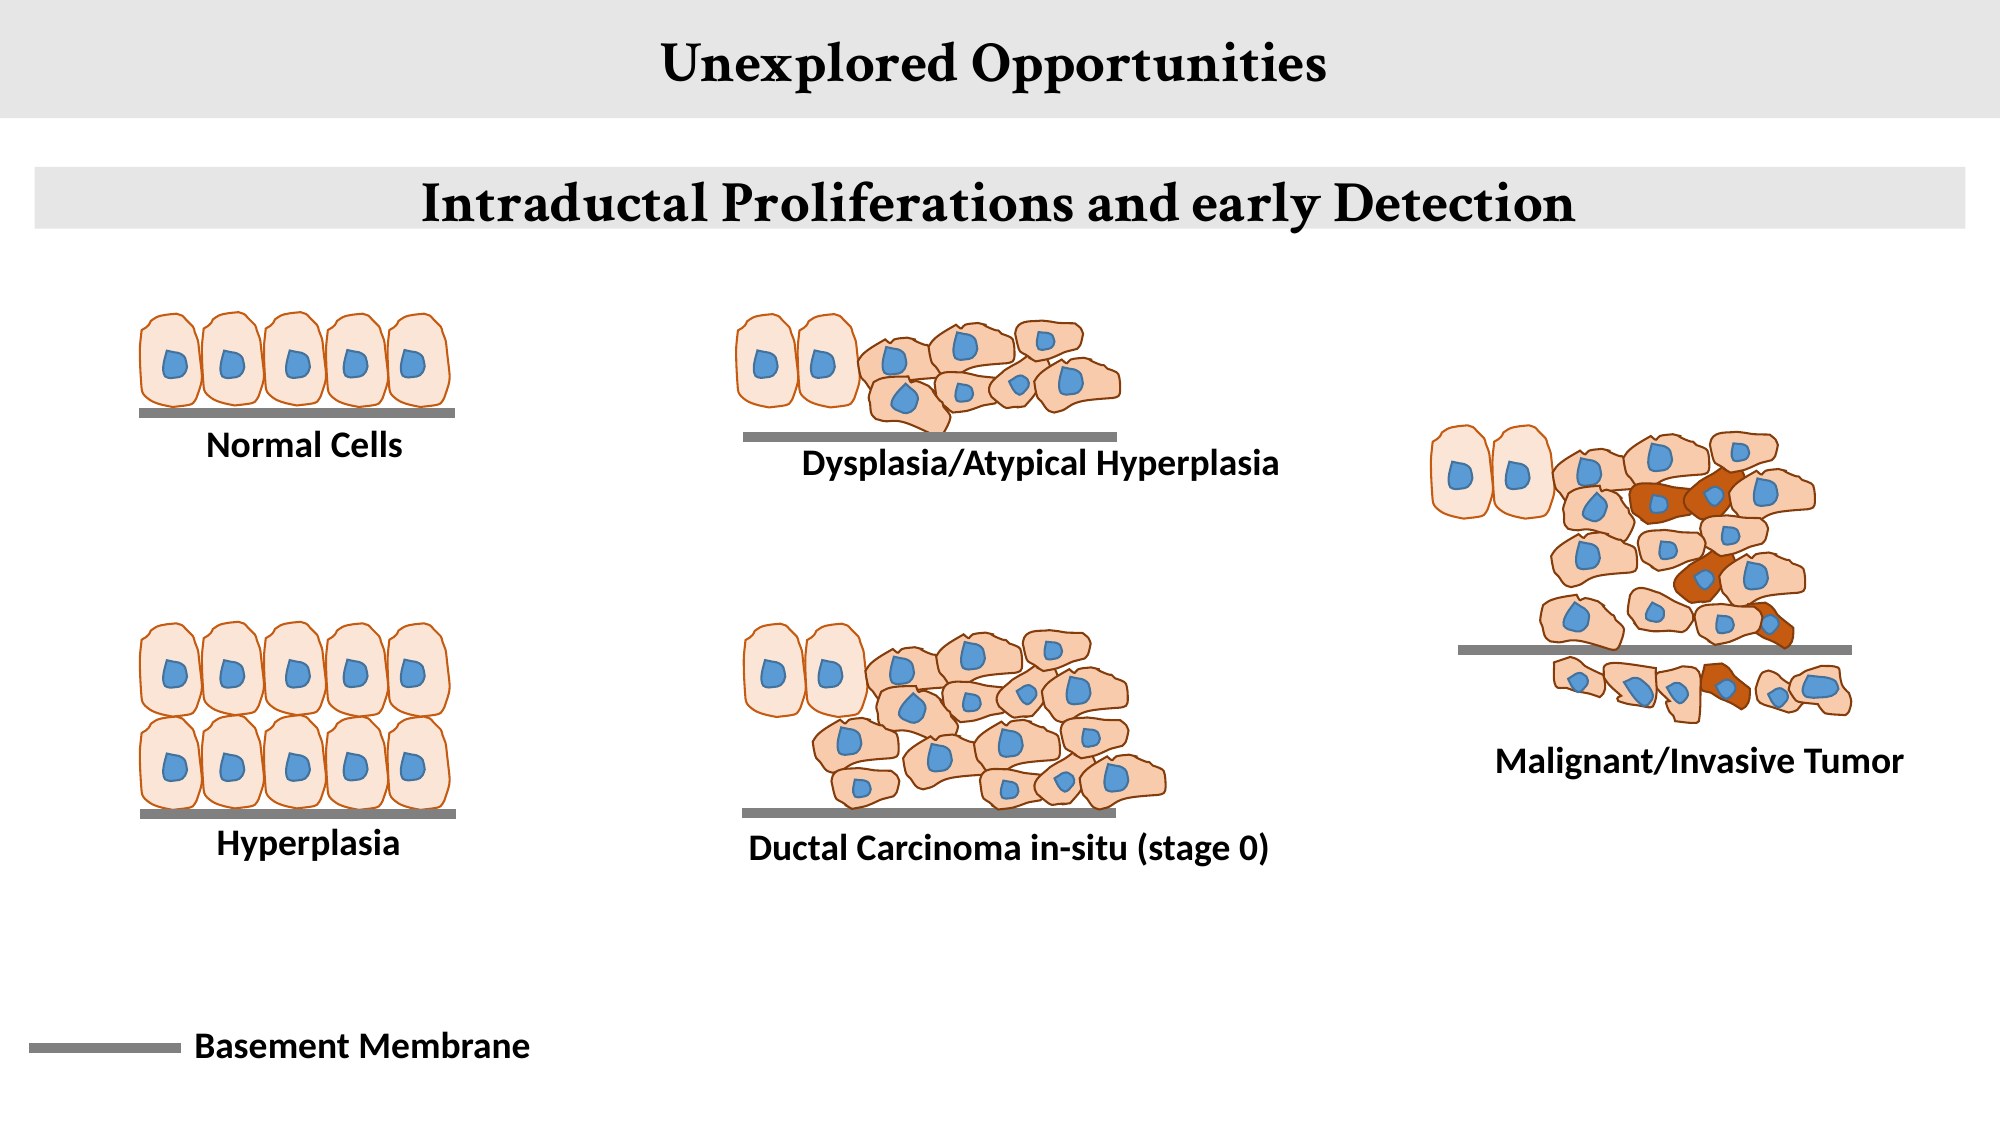

Unexplored Opportunities
Intraductal Proliferations and early Detection

Normal Cells

Dysplasia/Atypical Hyperplasia

Malignant/Invasive Tumor

Hyperplasia

Ductal Carcinoma in-situ (stage 0)
Basement Membrane